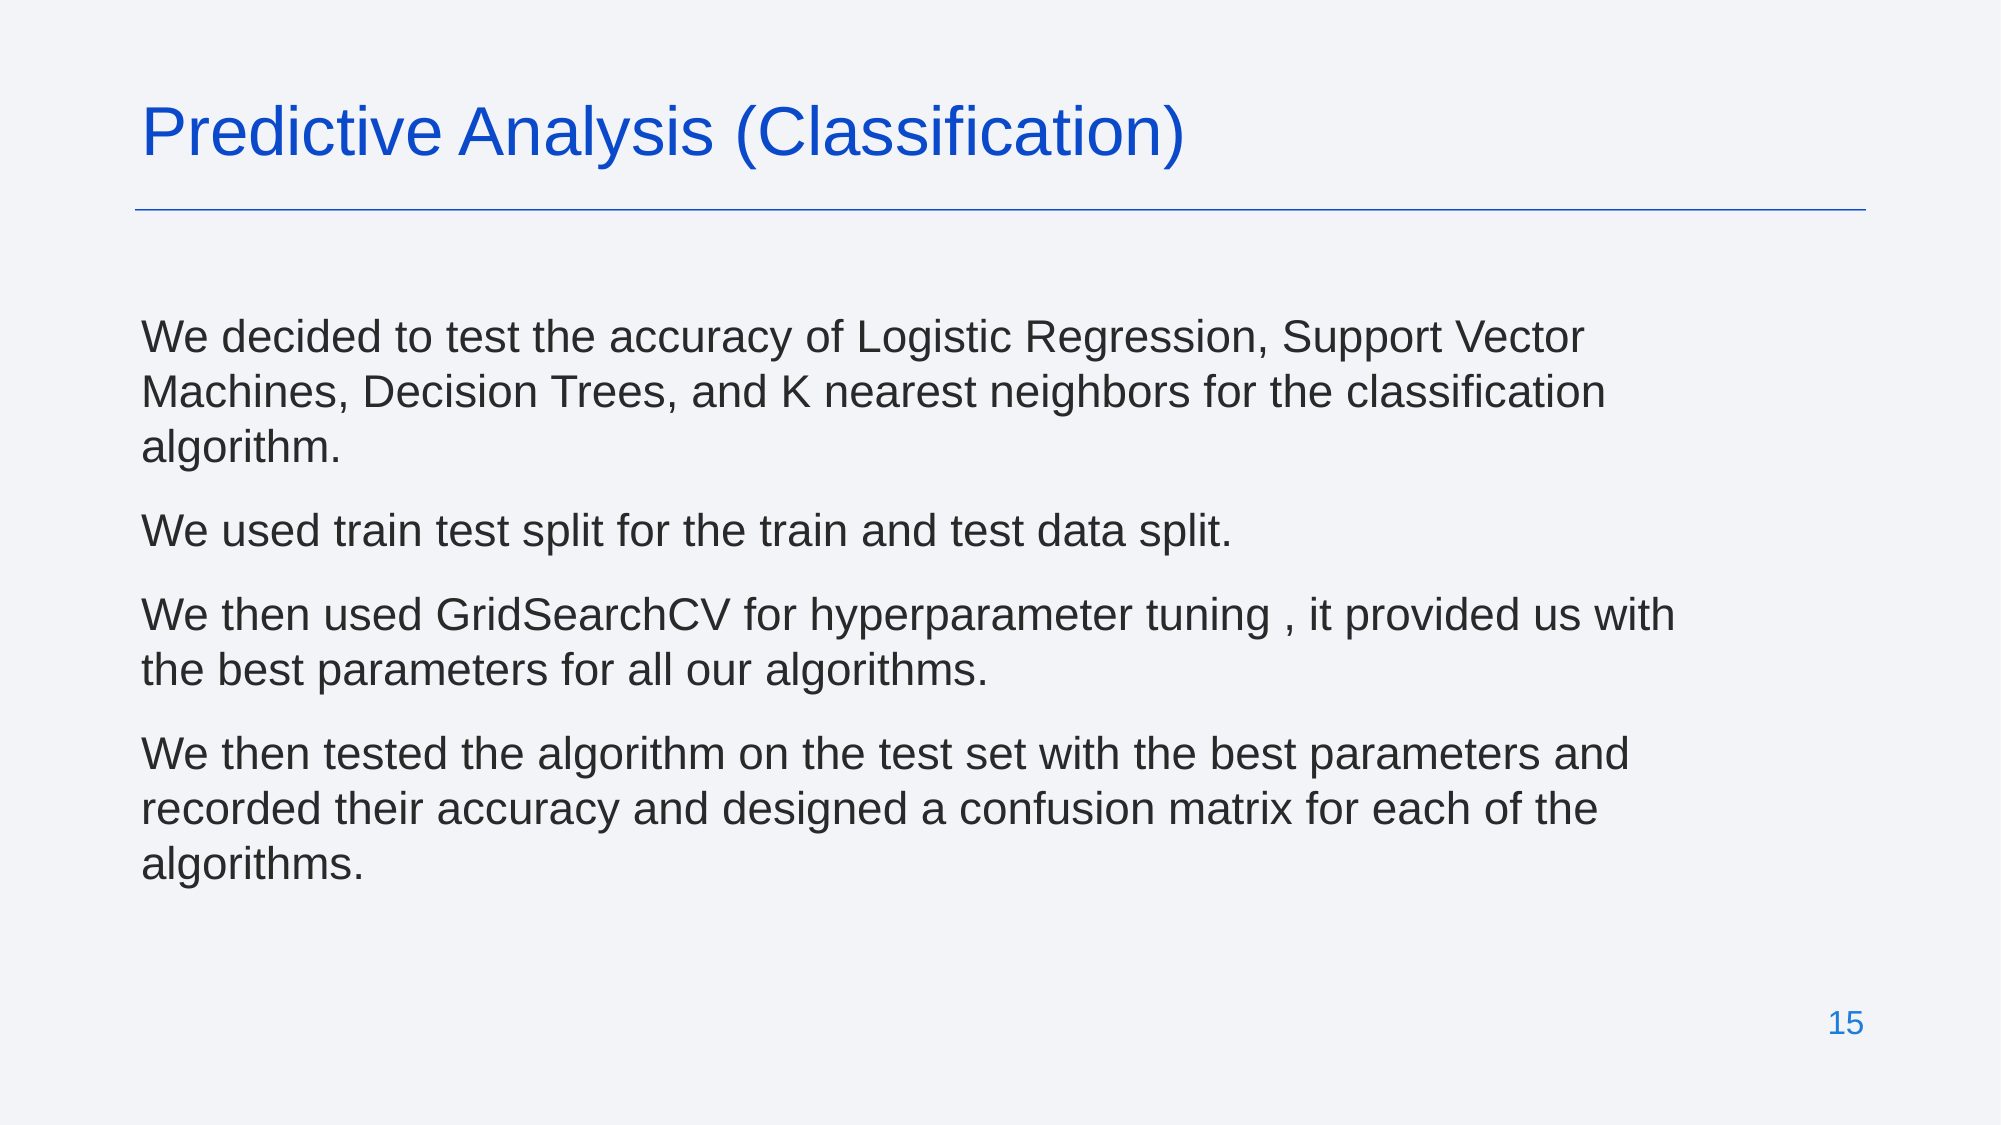

Predictive Analysis (Classification)
We decided to test the accuracy of Logistic Regression, Support Vector Machines, Decision Trees, and K nearest neighbors for the classification algorithm.
We used train test split for the train and test data split.
We then used GridSearchCV for hyperparameter tuning , it provided us with the best parameters for all our algorithms.
We then tested the algorithm on the test set with the best parameters and recorded their accuracy and designed a confusion matrix for each of the algorithms.

15